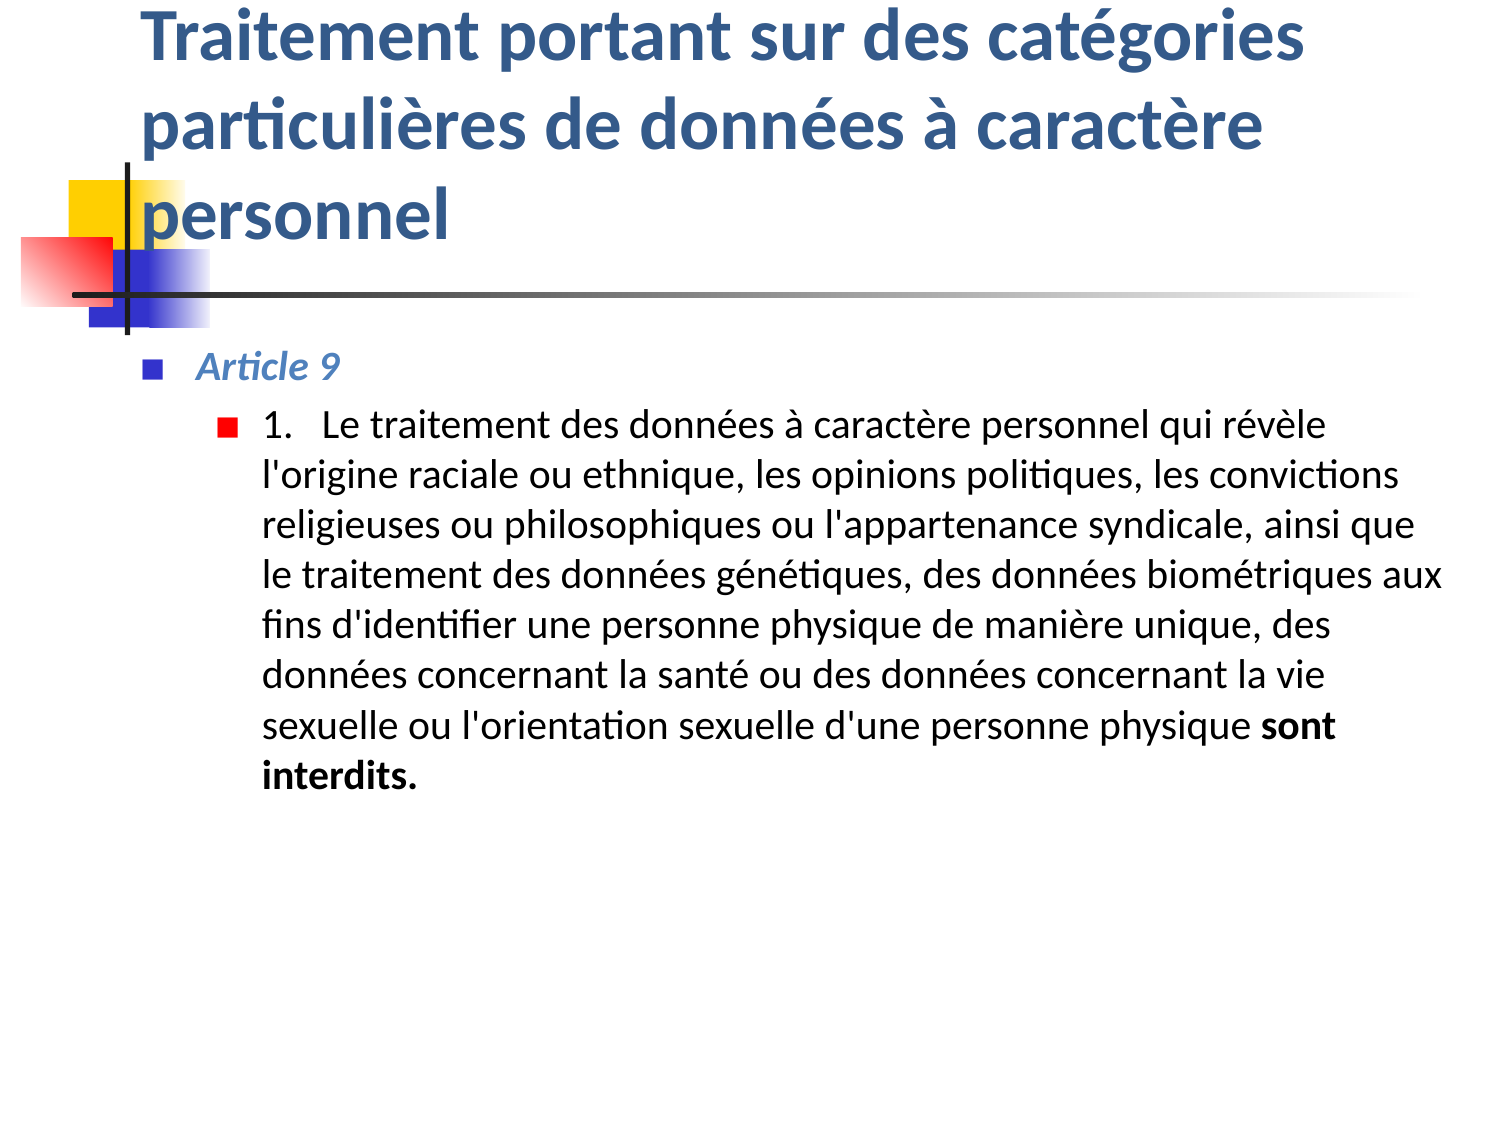

# Traitement portant sur des catégories particulières de données à caractère personnel
Article 9
1.   Le traitement des données à caractère personnel qui révèle l'origine raciale ou ethnique, les opinions politiques, les convictions religieuses ou philosophiques ou l'appartenance syndicale, ainsi que le traitement des données génétiques, des données biométriques aux fins d'identifier une personne physique de manière unique, des données concernant la santé ou des données concernant la vie sexuelle ou l'orientation sexuelle d'une personne physique sont interdits.